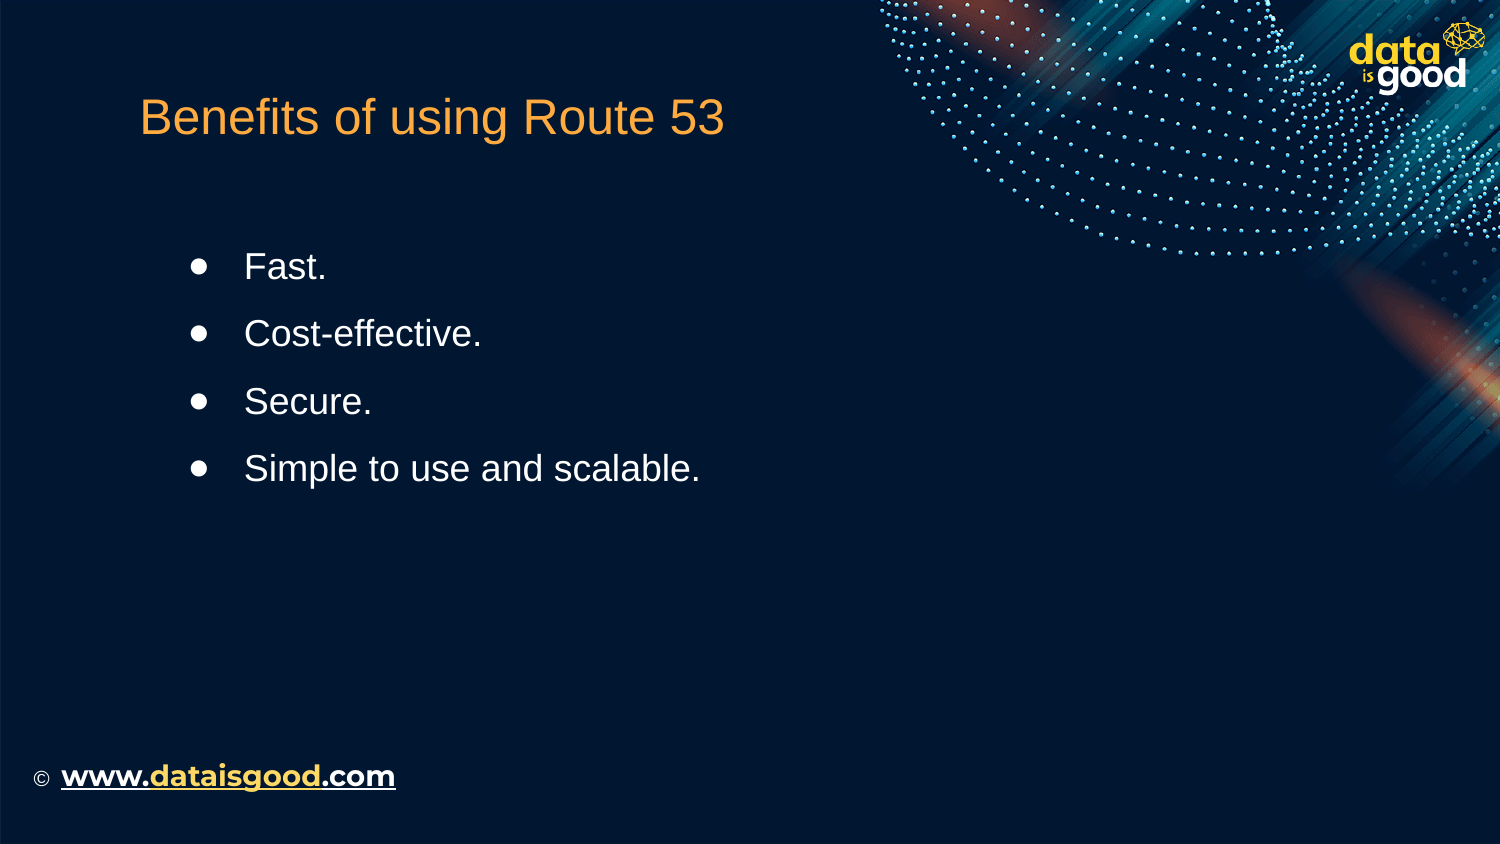

# Benefits of using Route 53
Fast.
Cost-effective.
Secure.
Simple to use and scalable.